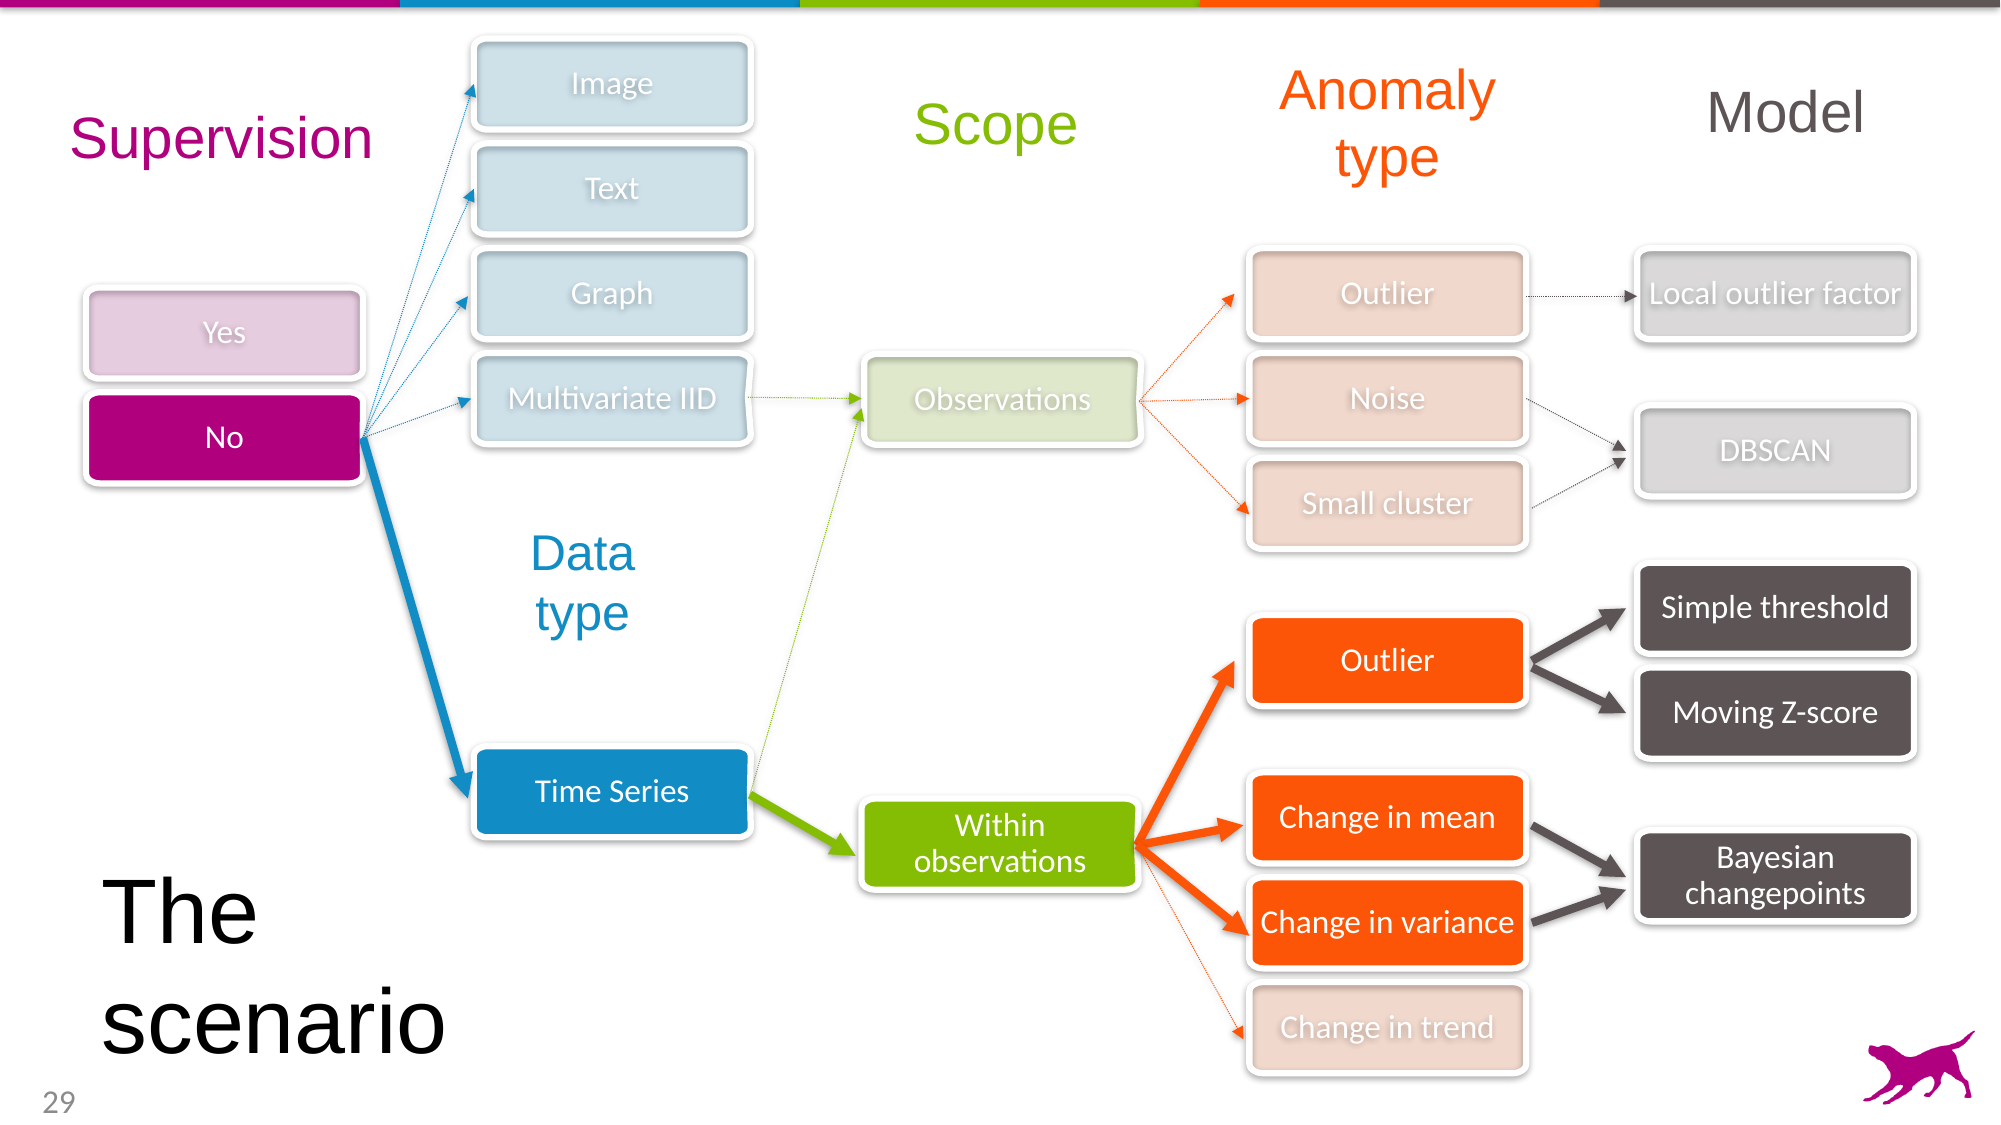

Image
Text
Graph
Multivariate IID
Data
type
Time Series
Model
Local outlier factor
DBSCAN
Simple threshold
Moving Z-score
Bayesian changepoints
Anomaly
type
Outlier
Noise
Small cluster
Outlier
Change in mean
Change in variance
Change in trend
Scope
Observations
Within observations
Supervision
Yes
No
# The scenario